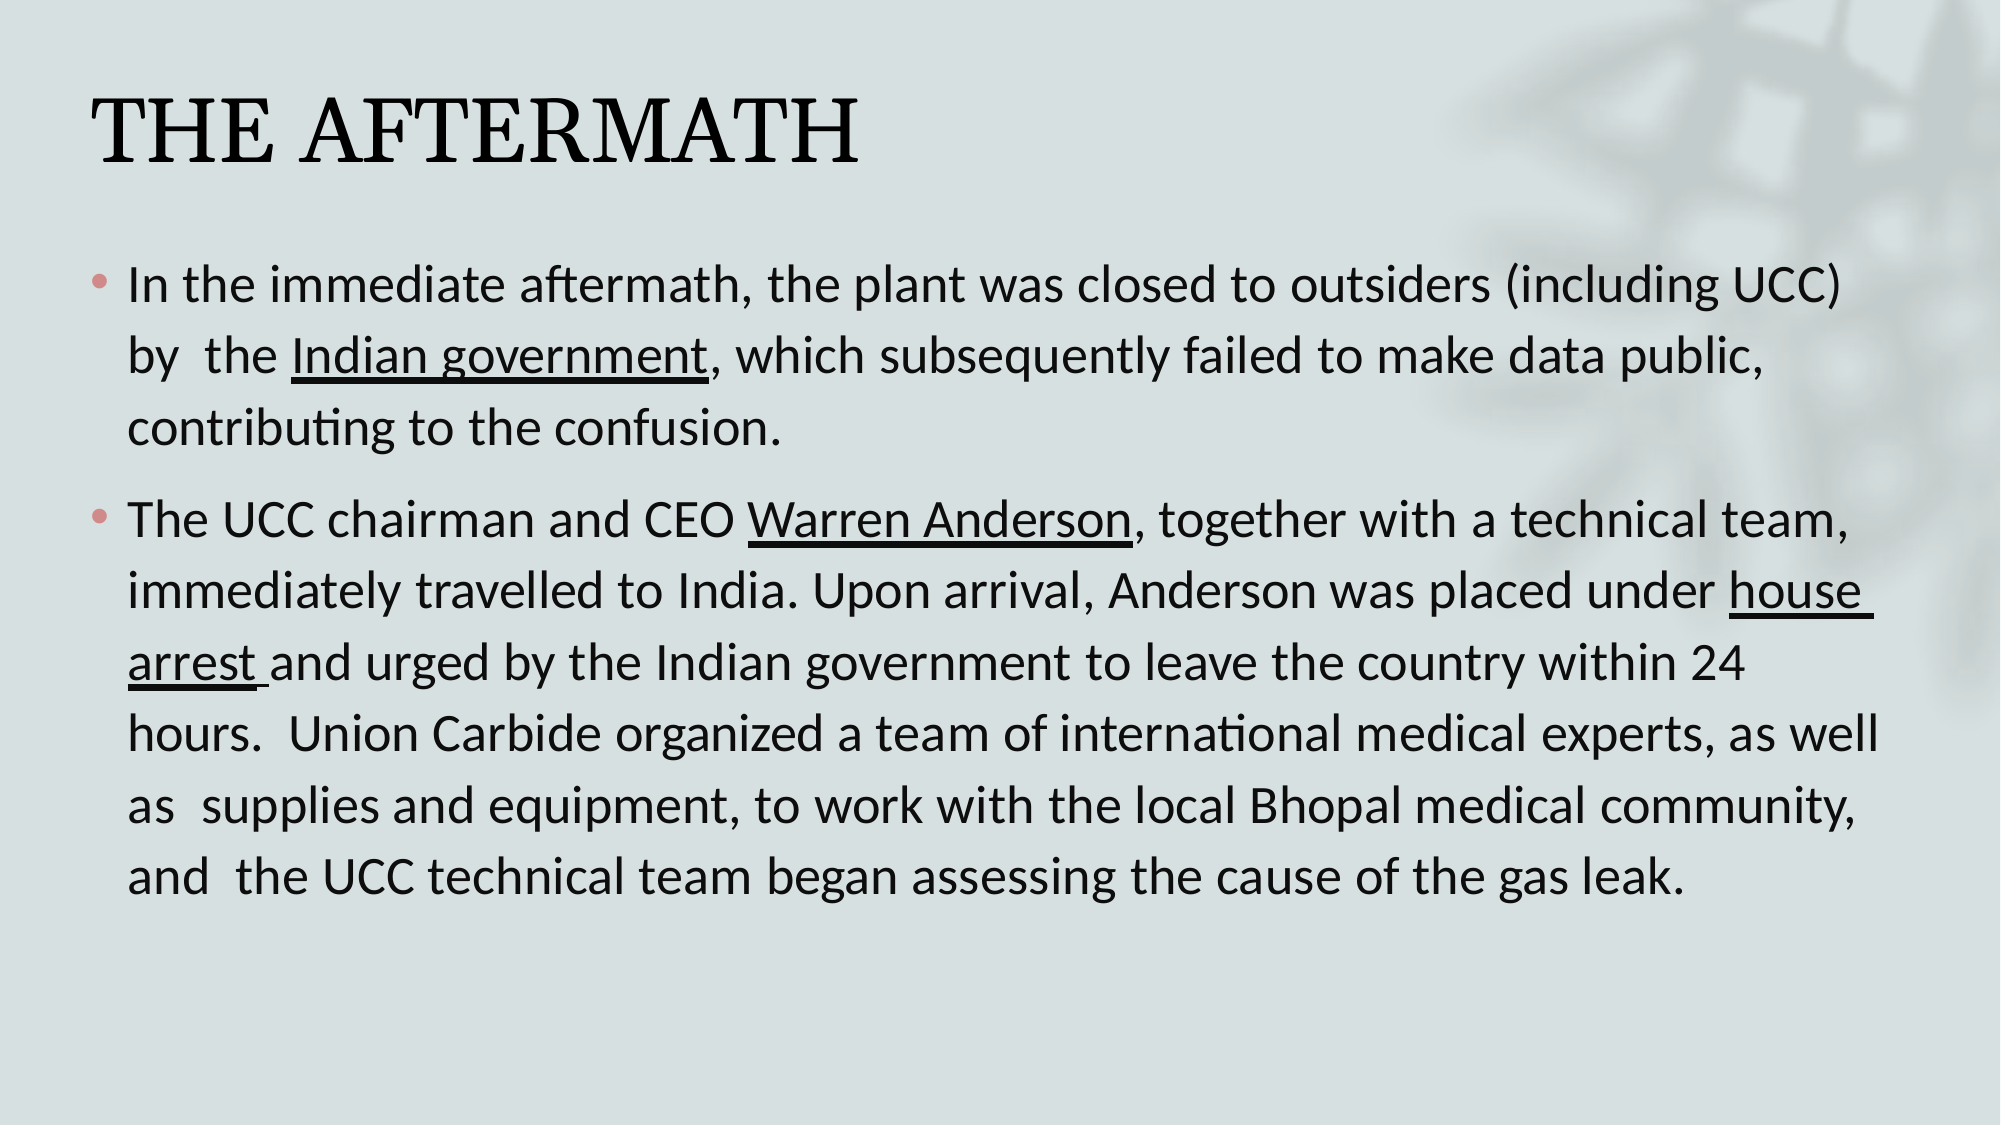

# THE AFTERMATH
In the immediate aftermath, the plant was closed to outsiders (including UCC) by  the Indian government, which subsequently failed to make data public,  contributing to the confusion.
The UCC chairman and CEO Warren Anderson, together with a technical team,  immediately travelled to India. Upon arrival, Anderson was placed under house  arrest and urged by the Indian government to leave the country within 24 hours.  Union Carbide organized a team of international medical experts, as well as  supplies and equipment, to work with the local Bhopal medical community, and  the UCC technical team began assessing the cause of the gas leak.